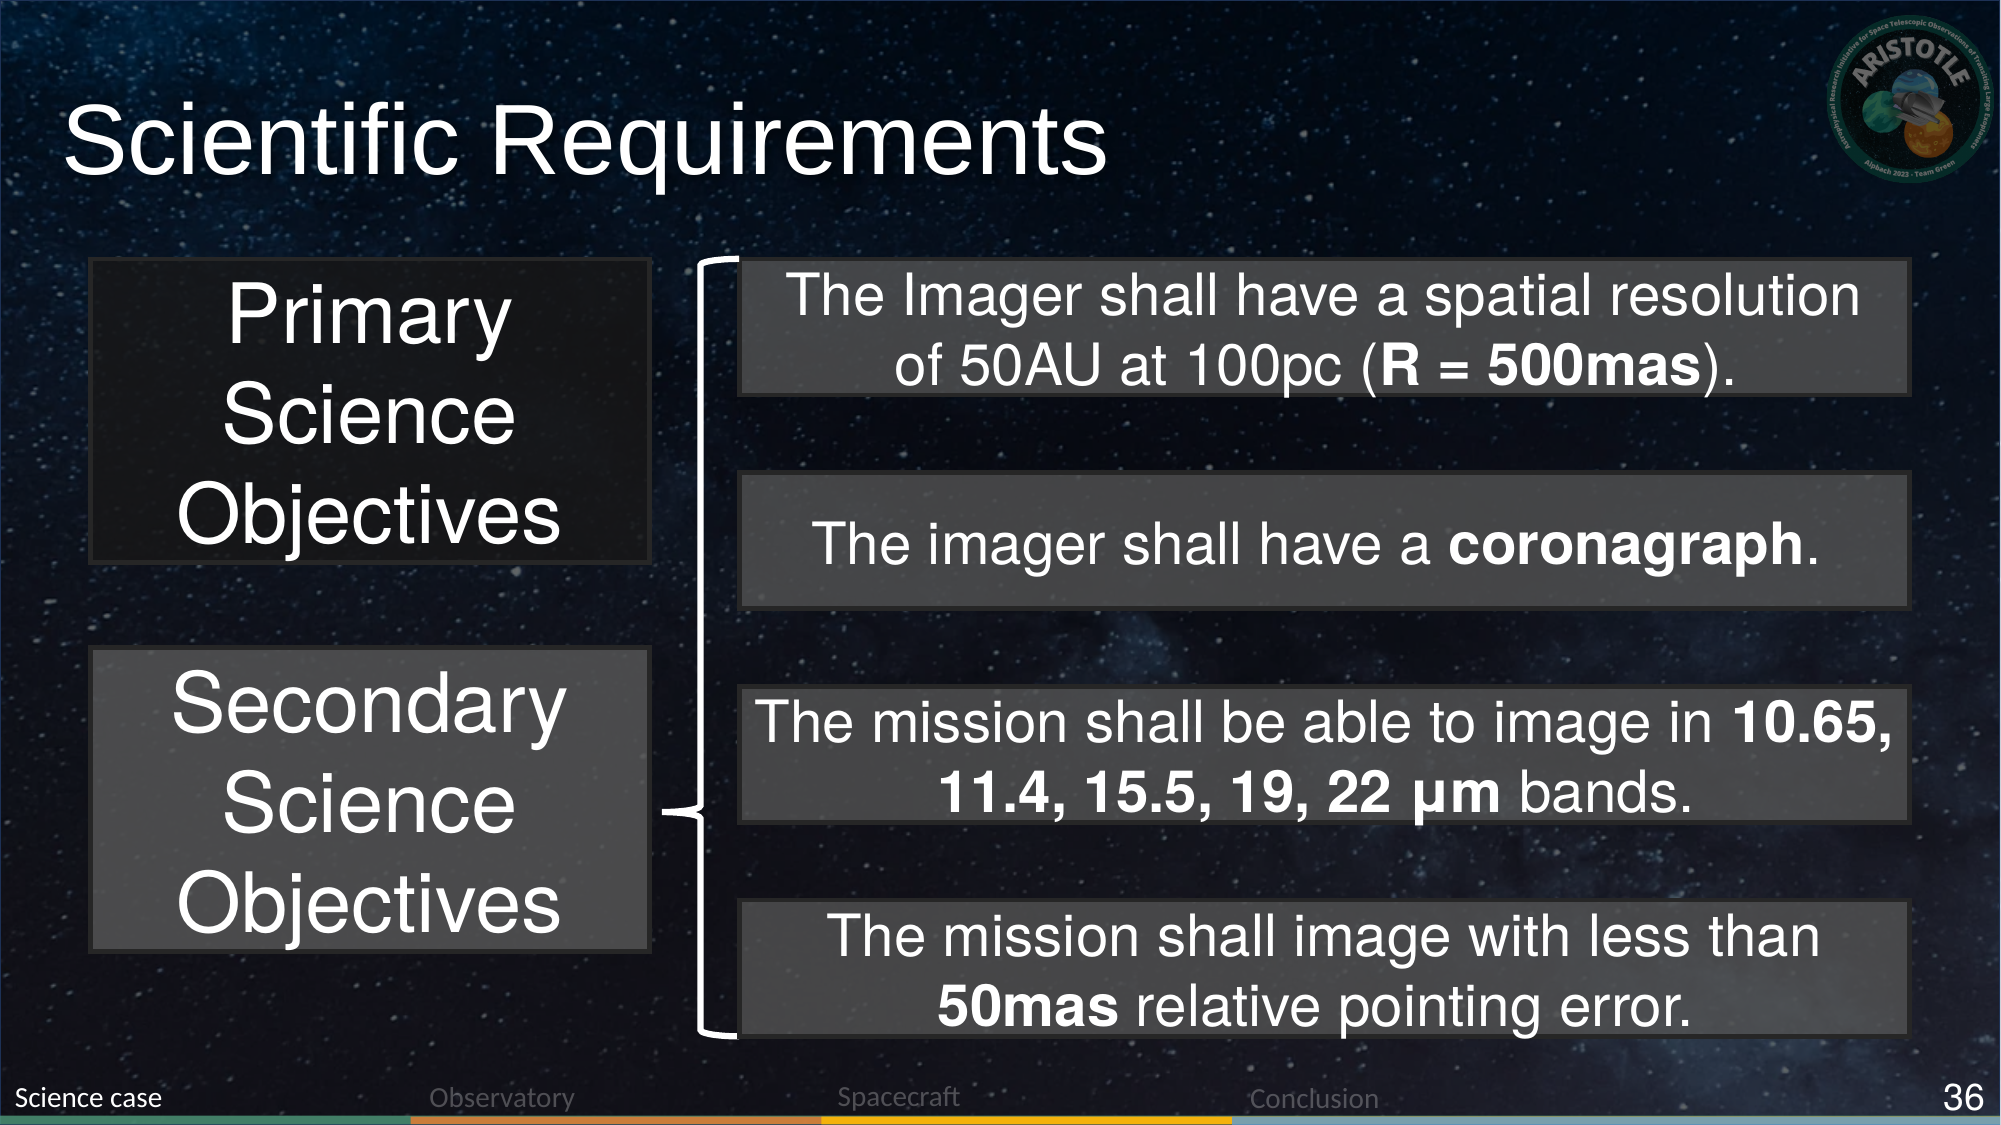

Scientific Requirements
Primary Science Objectives

The Imager shall have a spatial resolution of 50AU at 100pc (R = 500mas).
The imager shall have a coronagraph.
Secondary Science Objectives
The mission shall be able to image in 10.65, 11.4, 15.5, 19, 22 μm bands.
The mission shall image with less than 50mas relative pointing error.
36